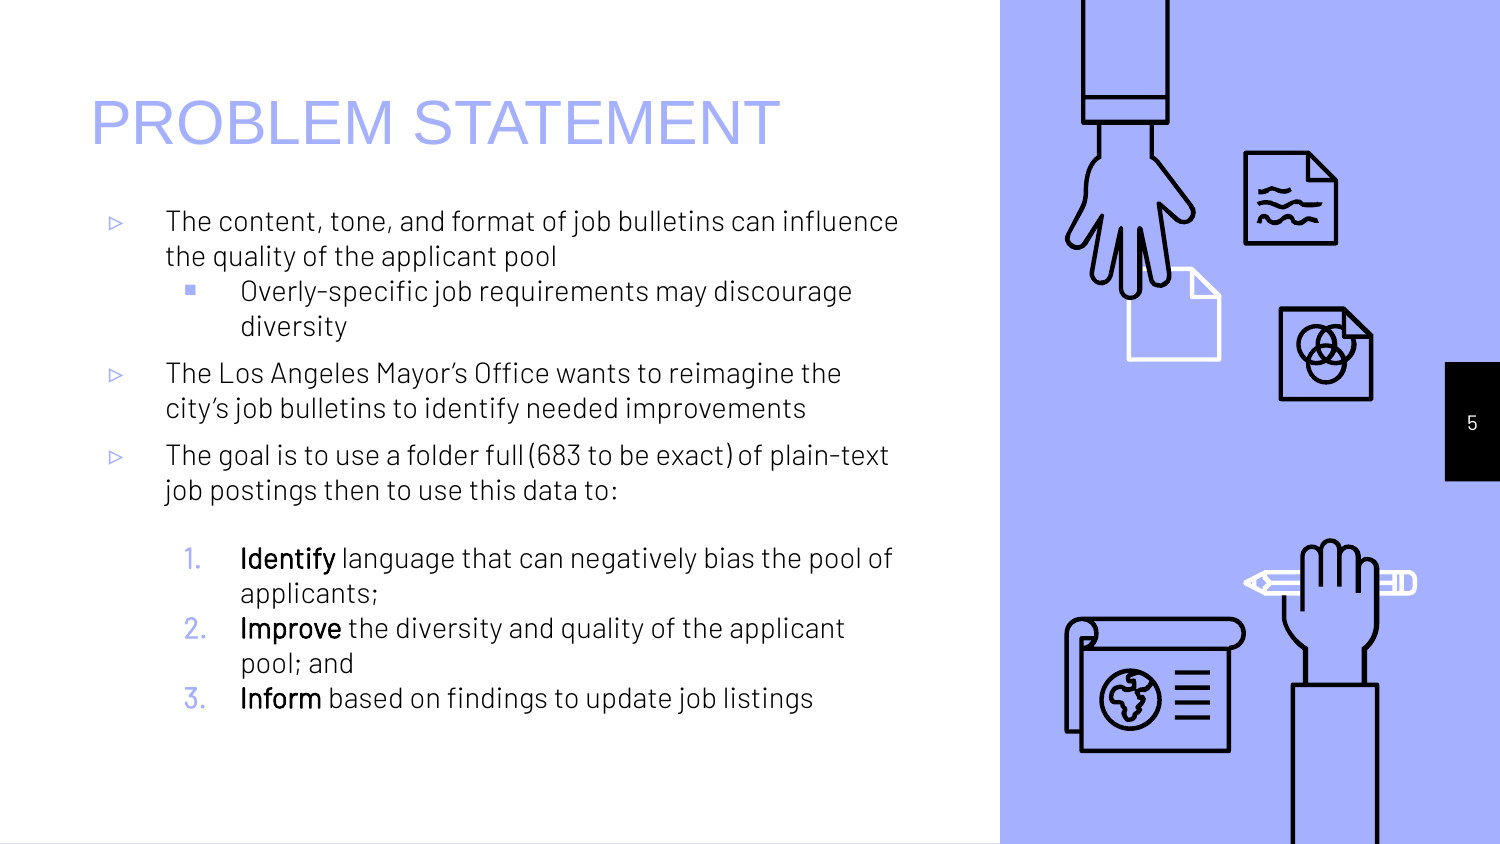

# PROBLEM STATEMENT
The content, tone, and format of job bulletins can influence the quality of the applicant pool
Overly-specific job requirements may discourage diversity
The Los Angeles Mayor’s Office wants to reimagine the city’s job bulletins to identify needed improvements
The goal is to use a folder full (683 to be exact) of plain-text job postings then to use this data to:

Identify language that can negatively bias the pool of applicants;
Improve the diversity and quality of the applicant pool; and
Inform based on findings to update job listings

5